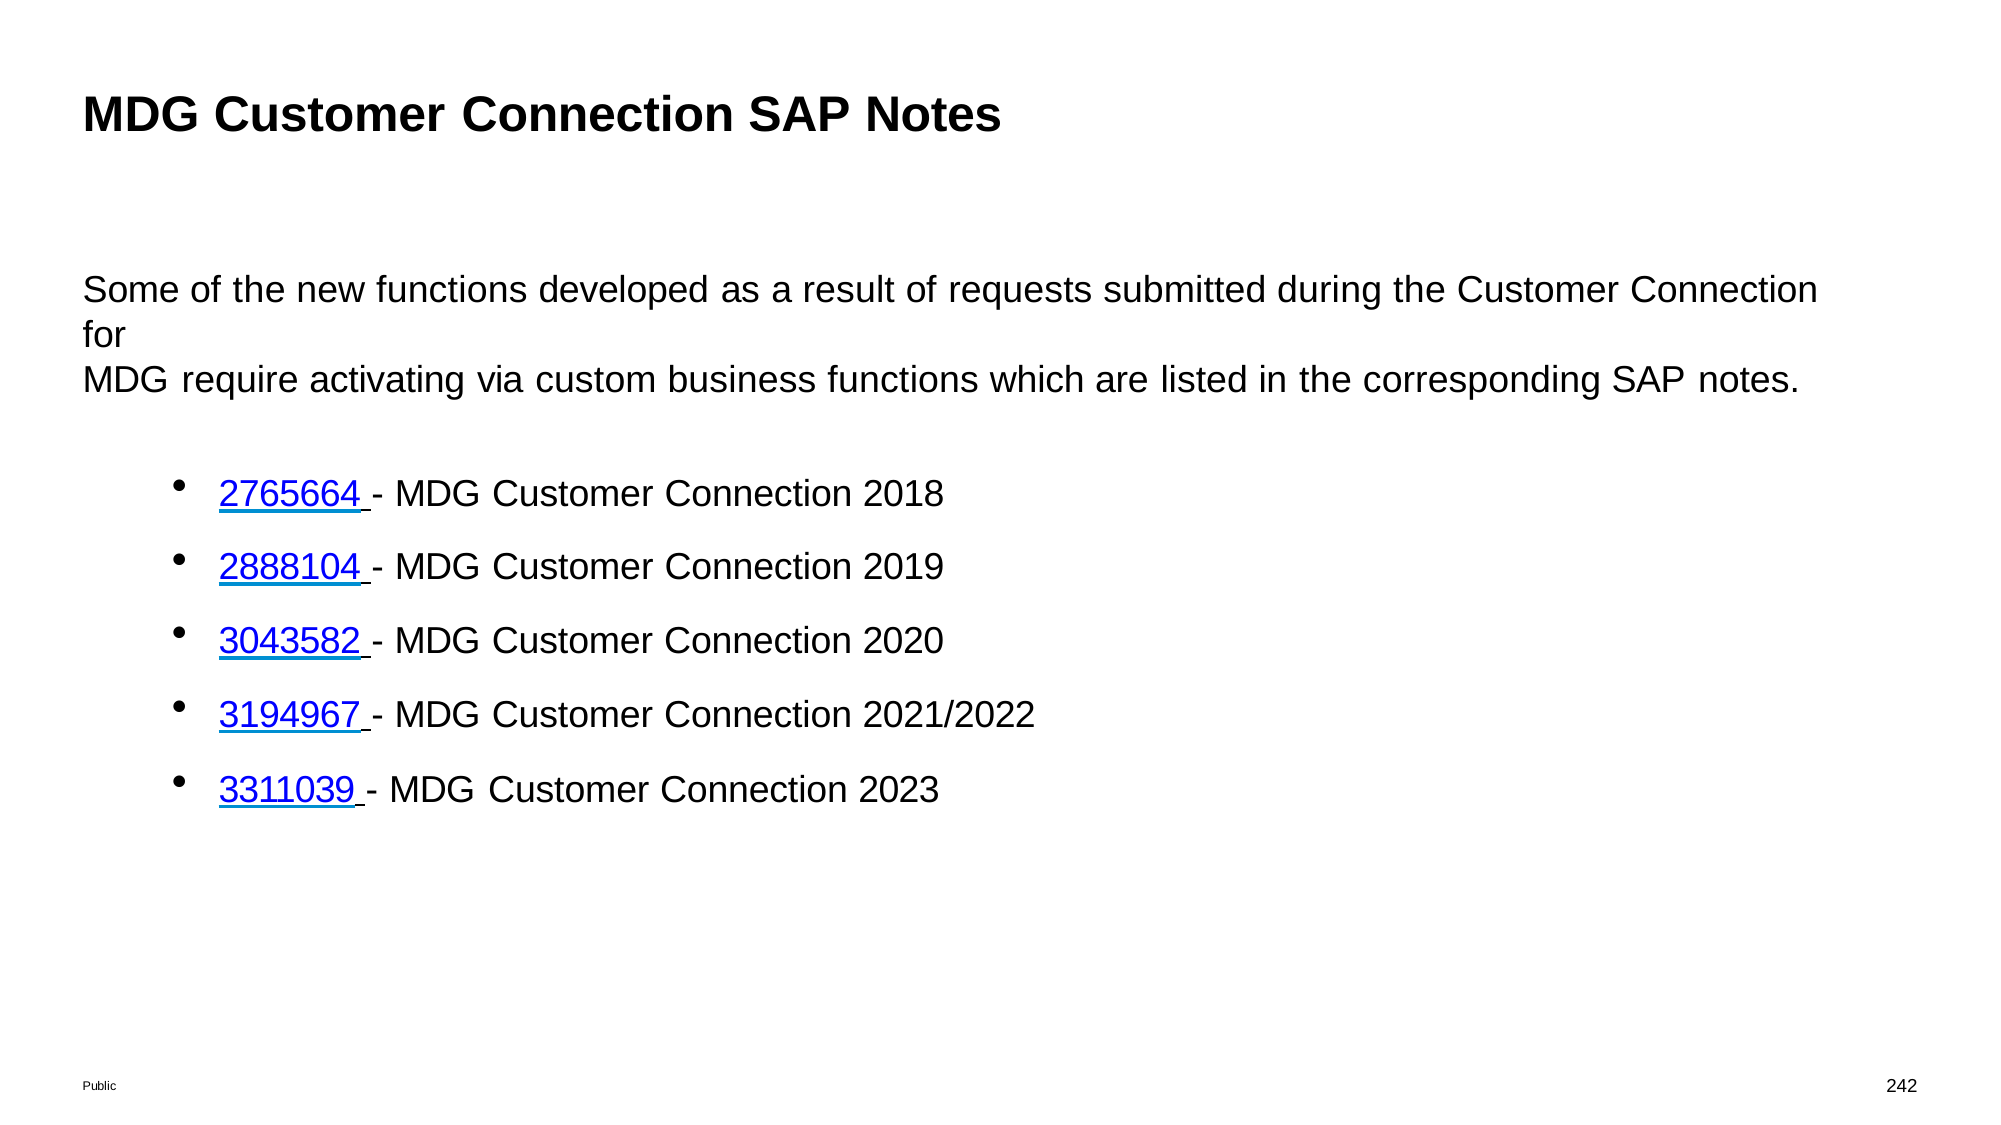

# MDG Customer Connection SAP Notes
Some of the new functions developed as a result of requests submitted during the Customer Connection for
MDG require activating via custom business functions which are listed in the corresponding SAP notes.

2765664 - MDG Customer Connection 2018
2888104 - MDG Customer Connection 2019
3043582 - MDG Customer Connection 2020
3194967 - MDG Customer Connection 2021/2022
3311039 - MDG Customer Connection 2023
242
Public